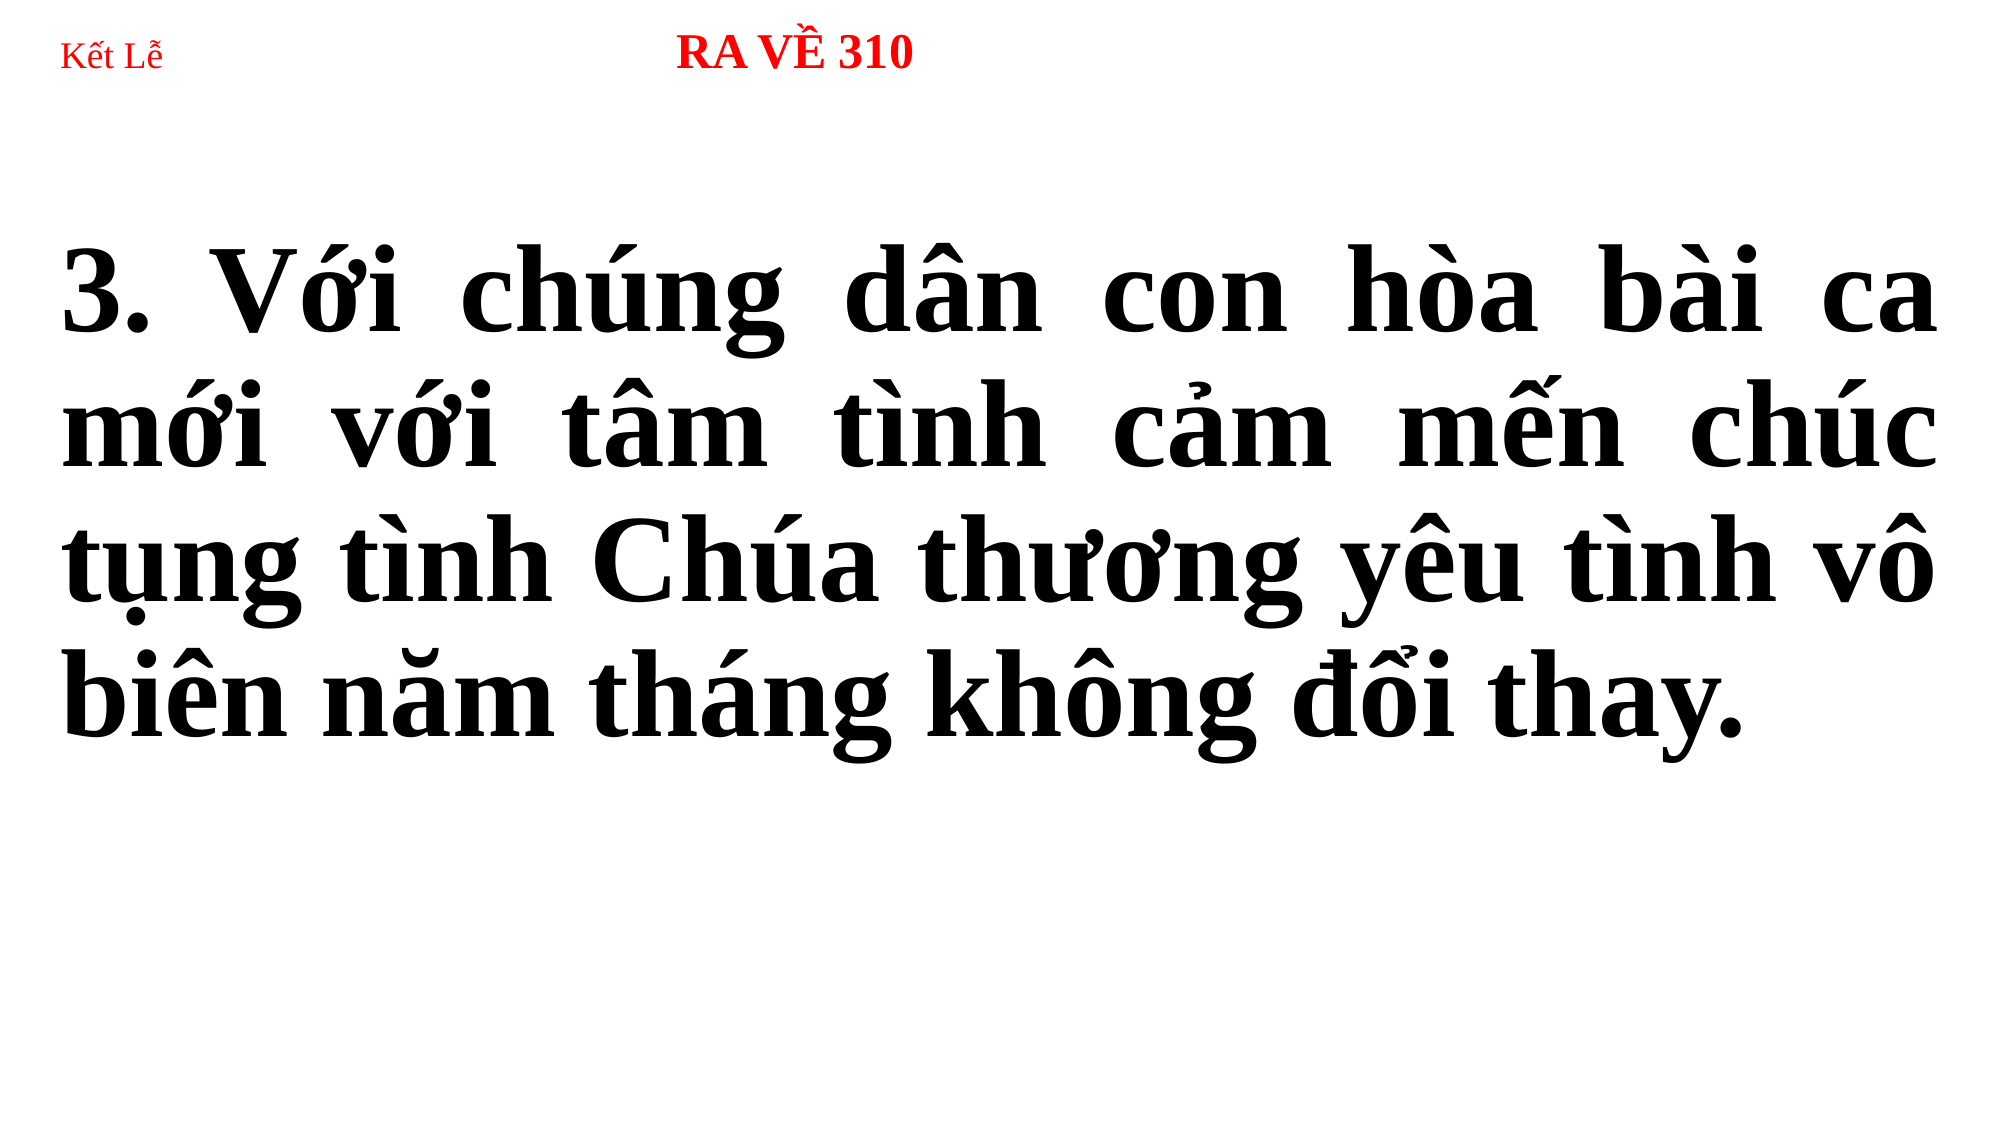

# Kết Lễ                                                      RA VỀ 310
3. Với chúng dân con hòa bài ca mới với tâm tình cảm mến chúc tụng tình Chúa thương yêu tình vô biên năm tháng không đổi thay.